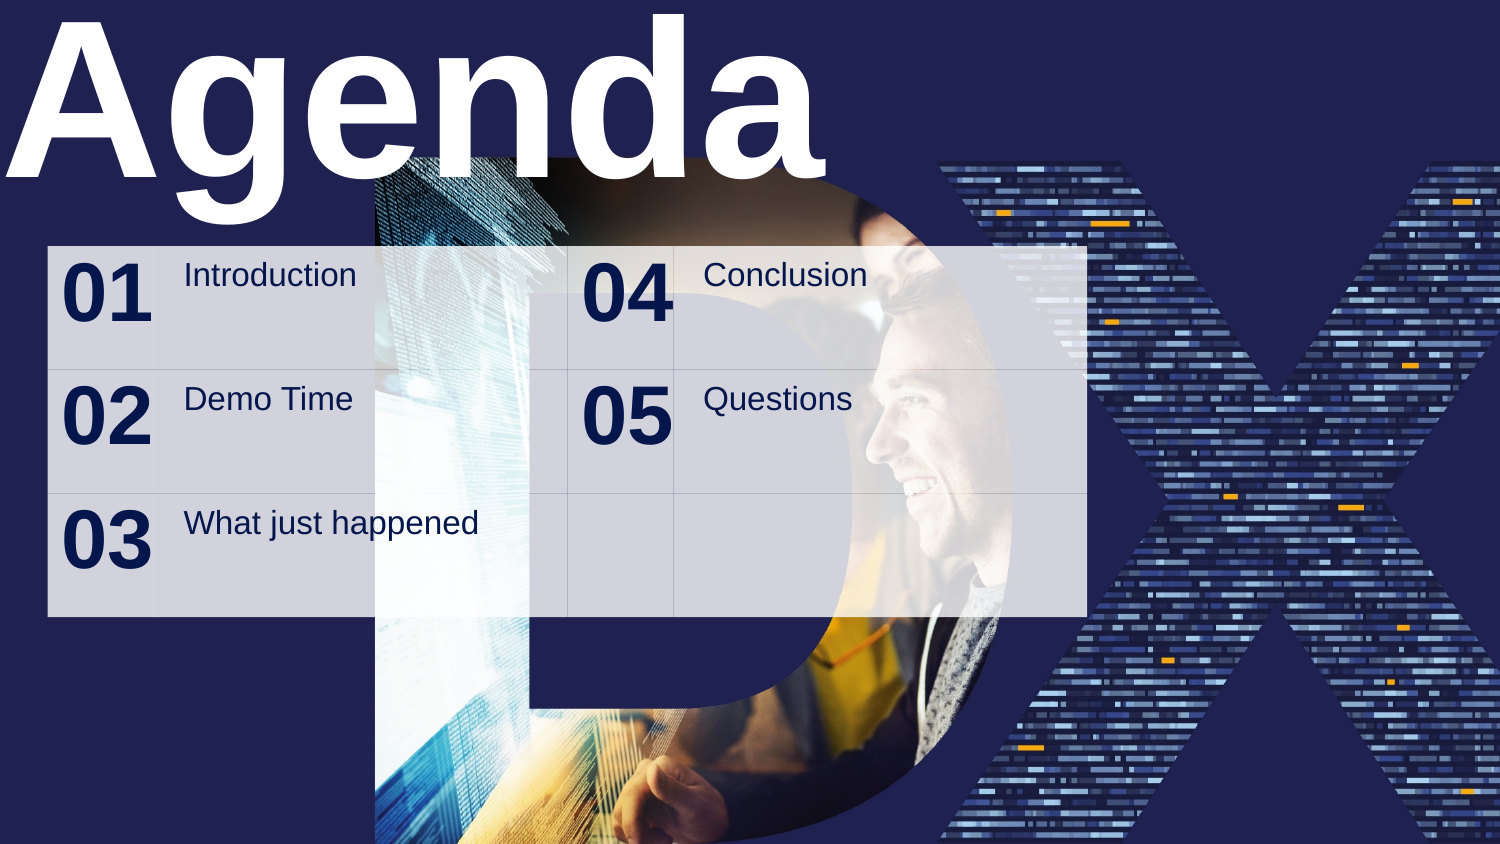

| 01 | Introduction | 04 | Conclusion |
| --- | --- | --- | --- |
| 02 | Demo Time | 05 | Questions |
| 03 | What just happened |  |  |